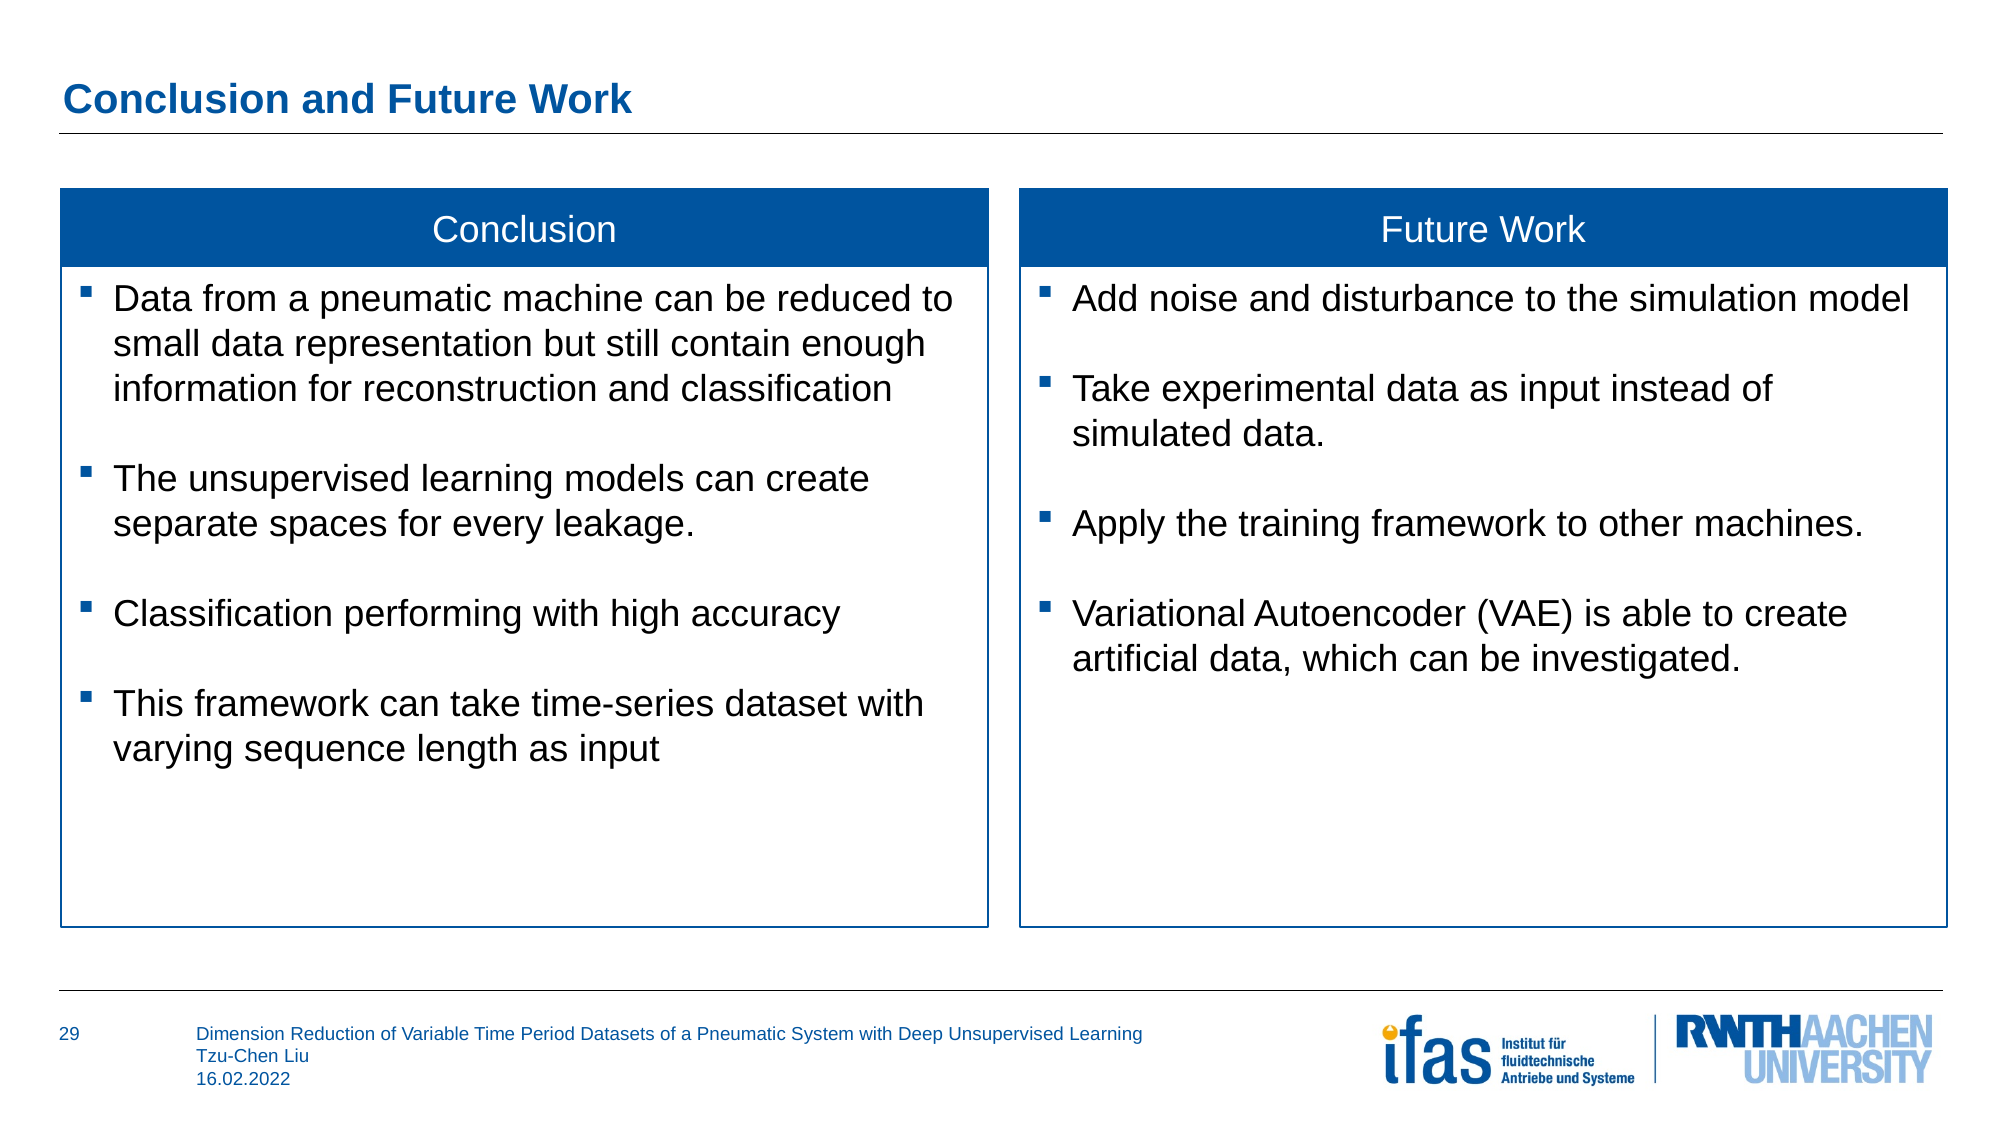

# Conclusion and Future Work
Conclusion
Future Work
Data from a pneumatic machine can be reduced to small data representation but still contain enough information for reconstruction and classification

The unsupervised learning models can create separate spaces for every leakage.

Classification performing with high accuracy

This framework can take time-series dataset with varying sequence length as input

Add noise and disturbance to the simulation model

Take experimental data as input instead of simulated data.

Apply the training framework to other machines.

Variational Autoencoder (VAE) is able to create artificial data, which can be investigated.